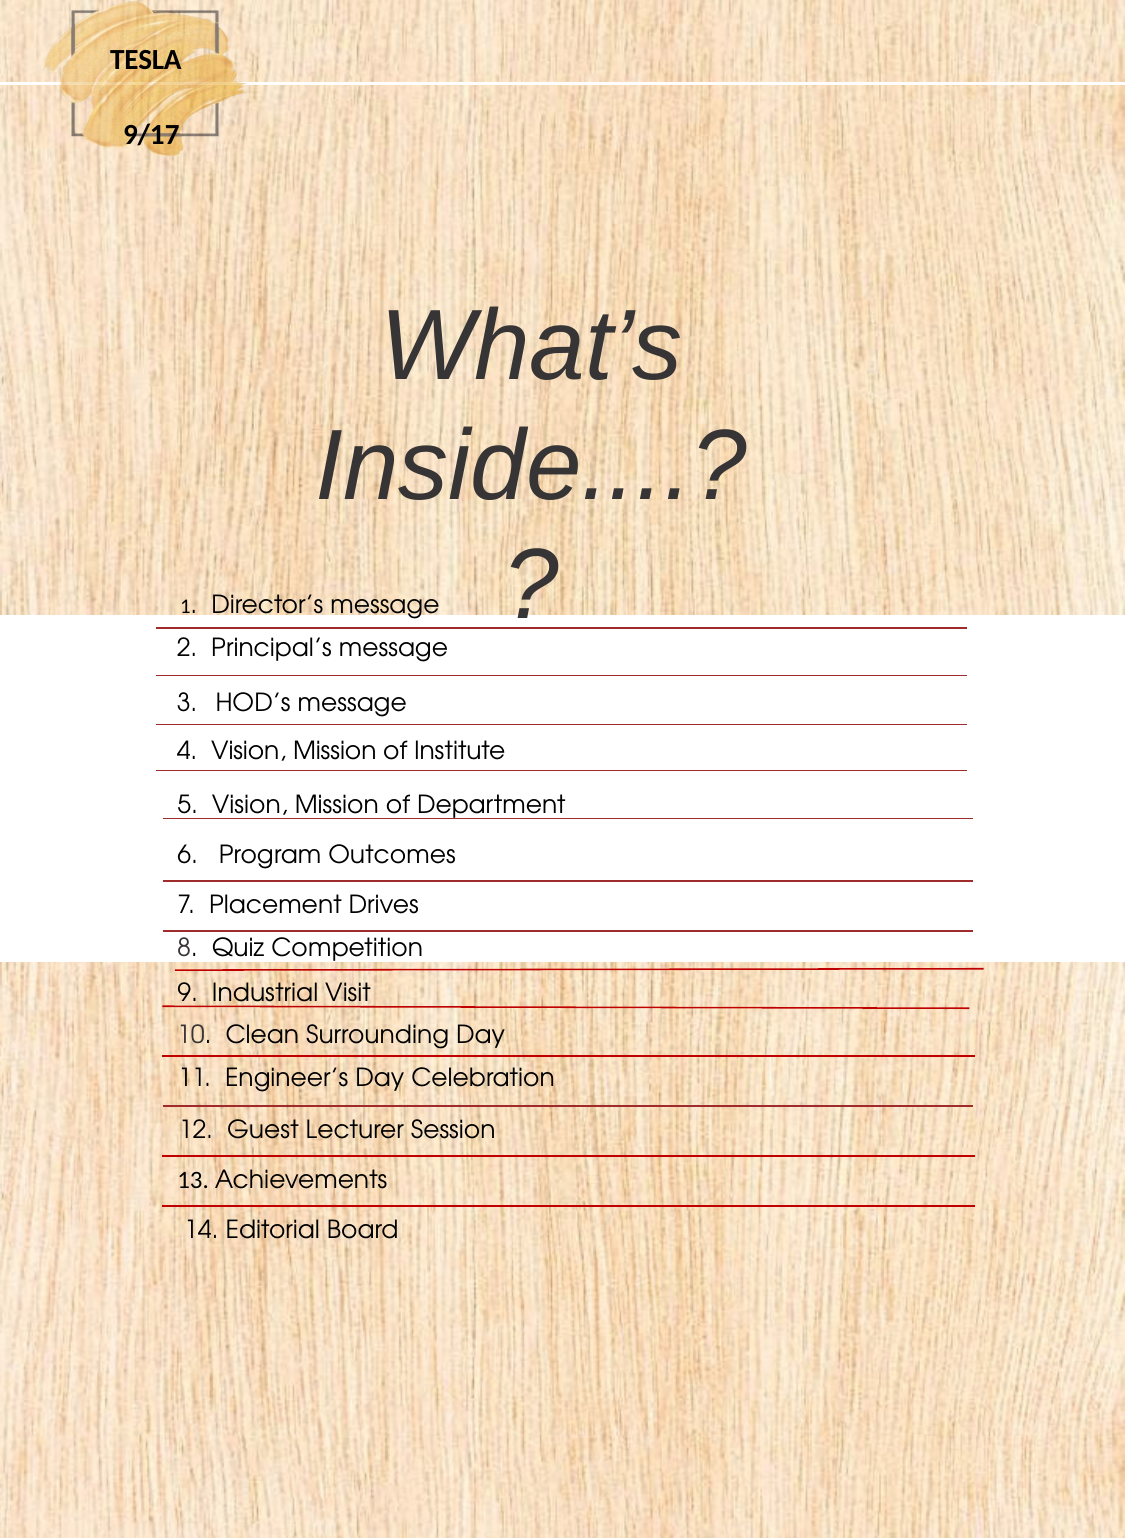

TESLA  9/17

What’s
Inside....??

1.  Director’s message

   2.  Principal’s message

   3.	HOD’s message

   4.  Vision, Mission of Institute

5.  Vision, Mission of Department

6.   Program Outcomes
7.  Placement Drives

8.  Quiz Competition

9.  Industrial Visit

10.  Clean Surrounding Day
11.  Engineer’s Day Celebration
  12.  Guest Lecturer Session

13. Achievements

 14. Editorial Board